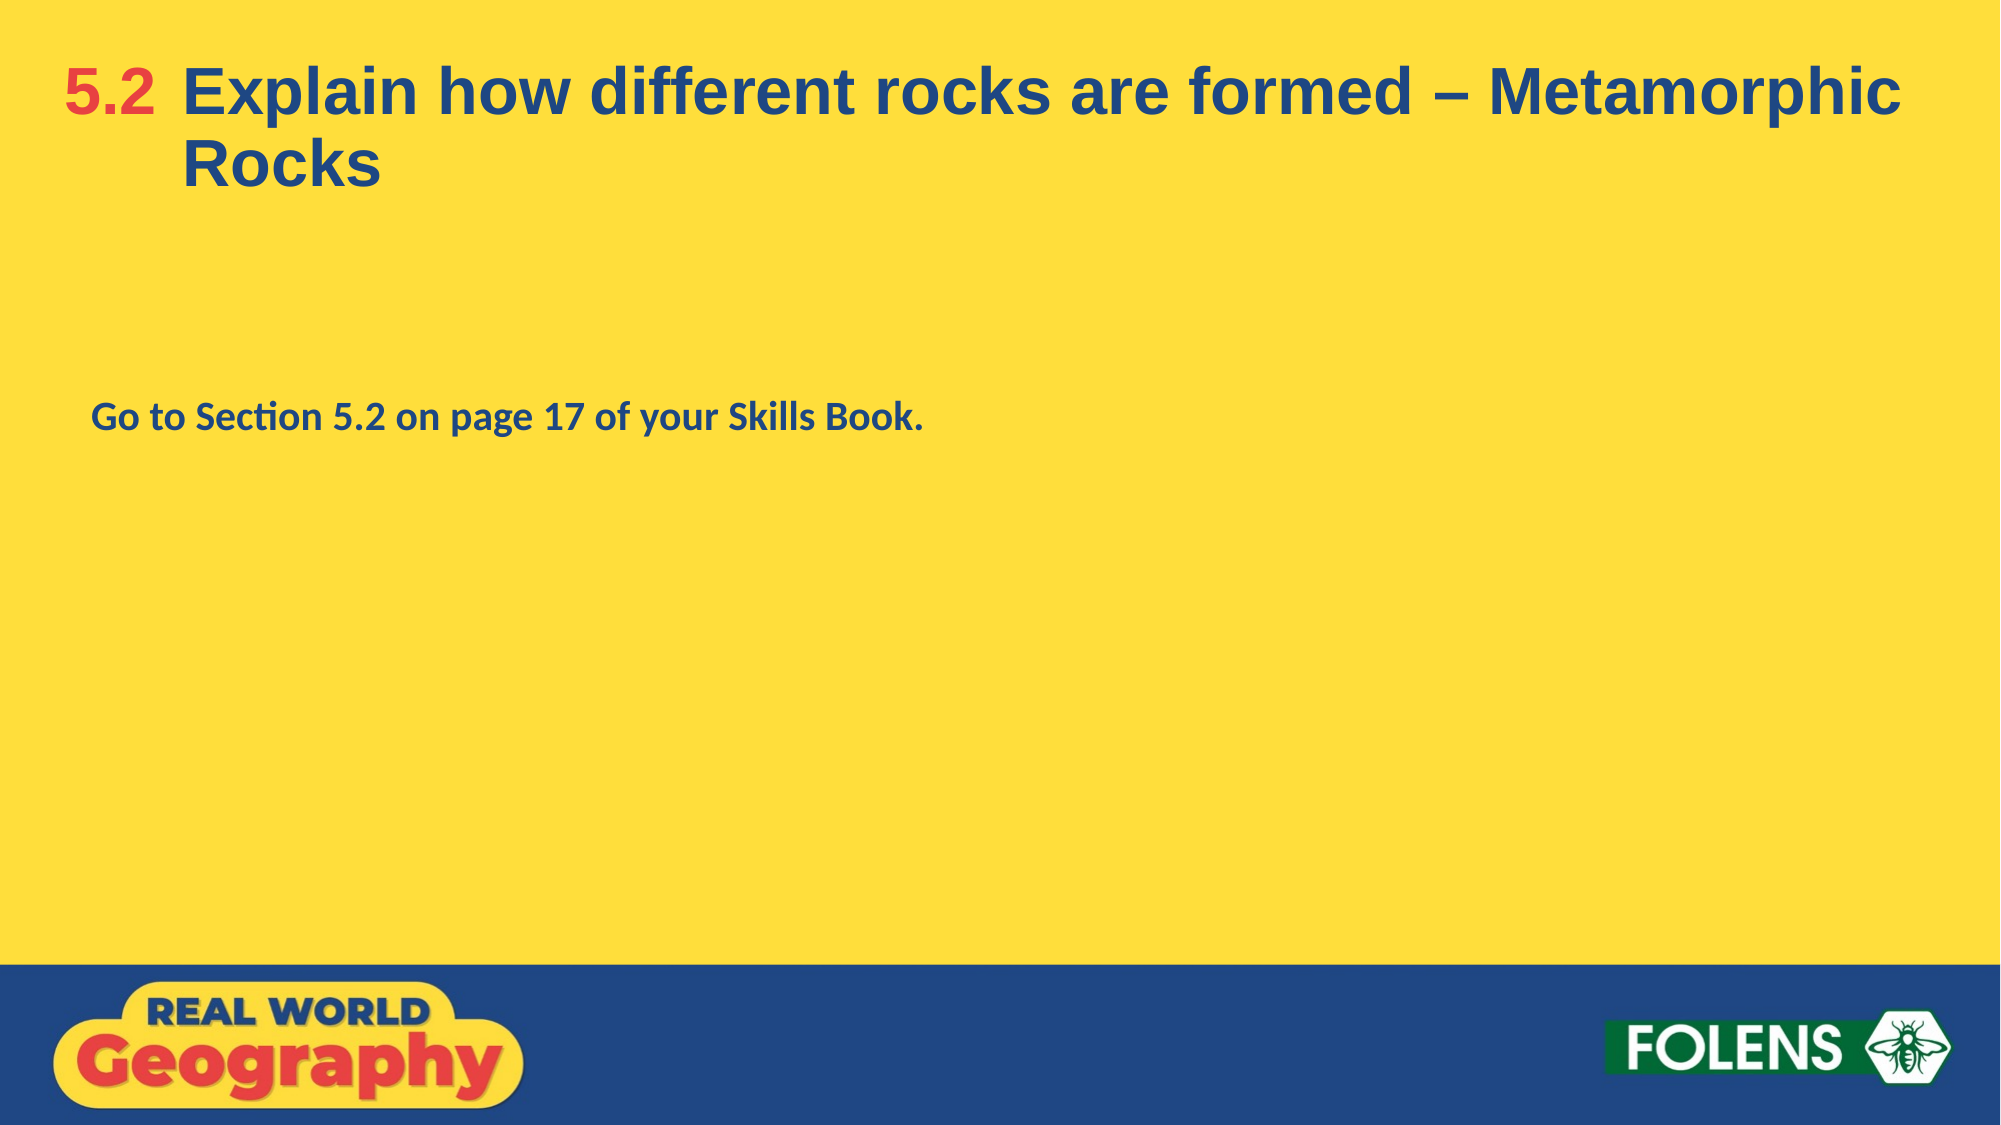

5.2 	Explain how different rocks are formed – Metamorphic Rocks
Go to Section 5.2 on page 17 of your Skills Book.